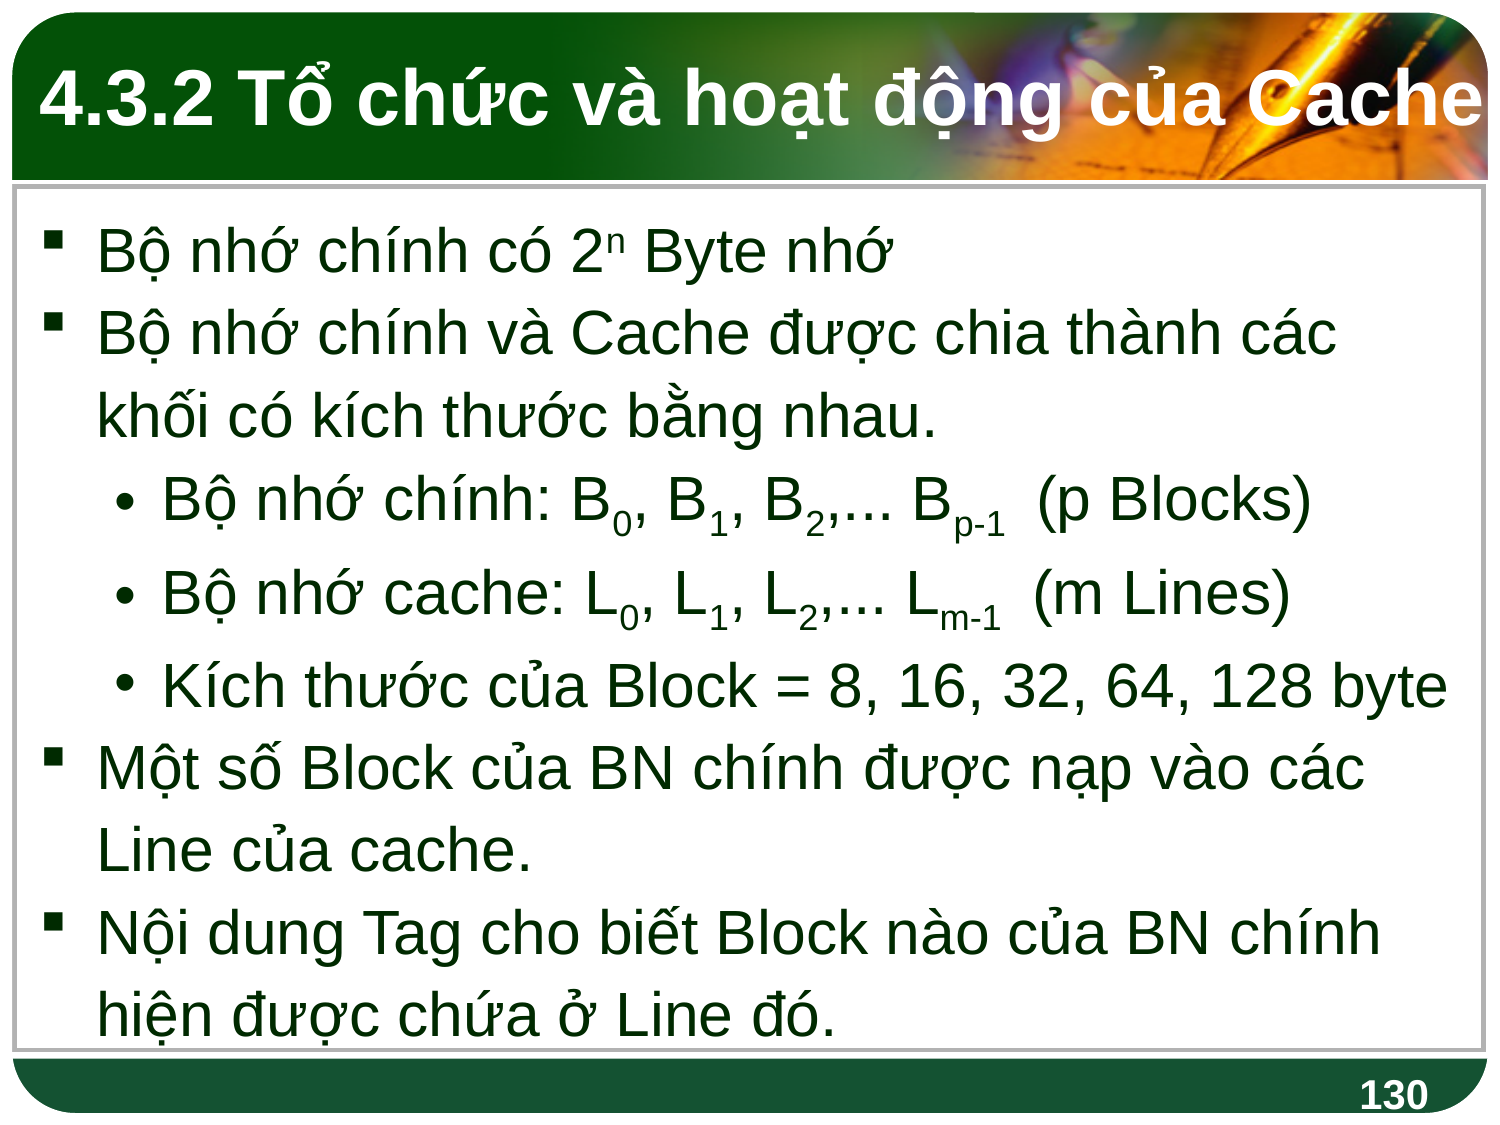

# 4.3.2 Tổ chức và hoạt động của Cache
Bộ nhớ chính có 2n Byte nhớ
Bộ nhớ chính và Cache được chia thành các khối có kích thước bằng nhau.
Bộ nhớ chính: B0, B1, B2,... Bp-1   (p Blocks)
Bộ nhớ cache: L0, L1, L2,... Lm-1   (m Lines)
Kích thước của Block = 8, 16, 32, 64, 128 byte
Một số Block của BN chính được nạp vào các Line của cache.
Nội dung Tag cho biết Block nào của BN chính hiện được chứa ở Line đó.